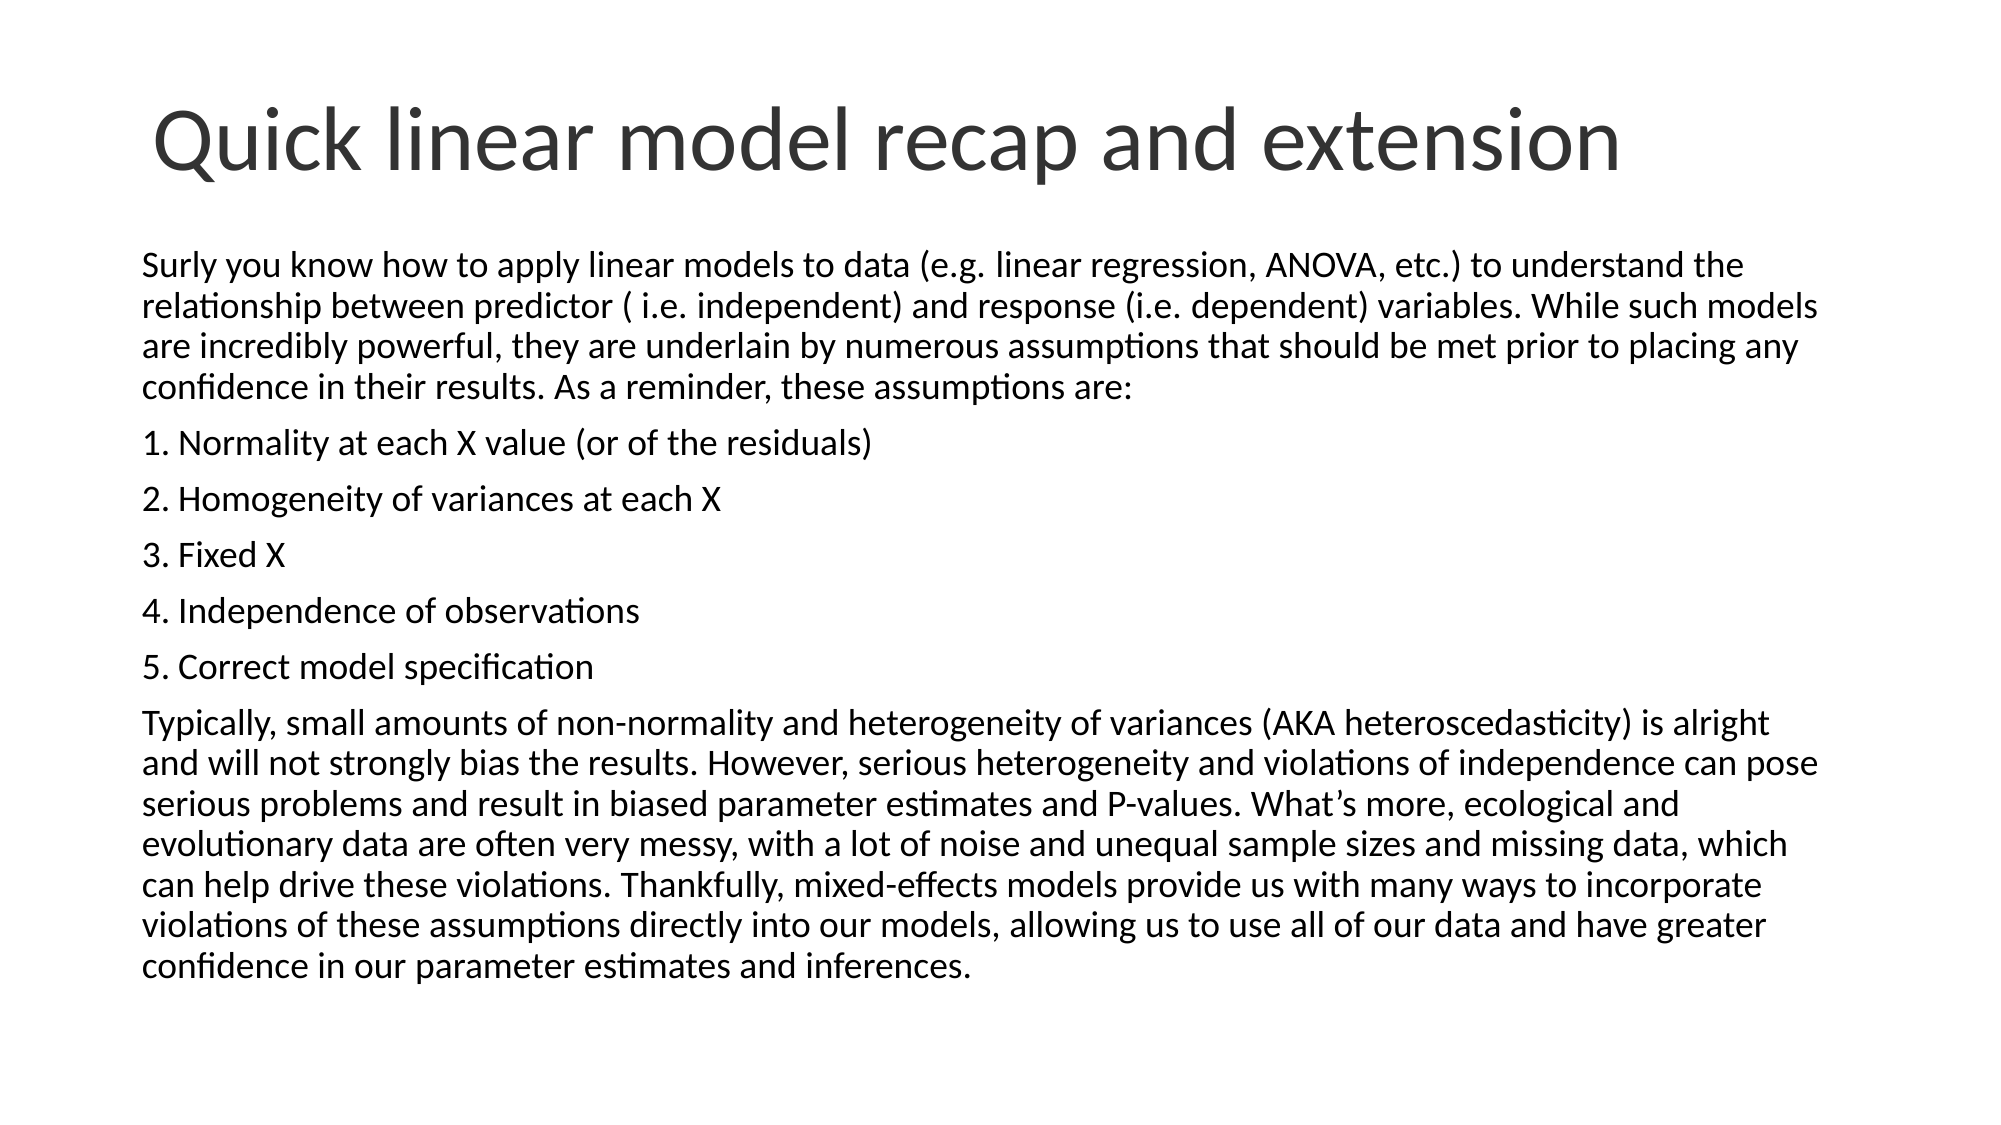

# Quick linear model recap and extension
Surly you know how to apply linear models to data (e.g. linear regression, ANOVA, etc.) to understand the relationship between predictor ( i.e. independent) and response (i.e. dependent) variables. While such models are incredibly powerful, they are underlain by numerous assumptions that should be met prior to placing any confidence in their results. As a reminder, these assumptions are:
Normality at each X value (or of the residuals)
Homogeneity of variances at each X
Fixed X
Independence of observations
Correct model specification
Typically, small amounts of non-normality and heterogeneity of variances (AKA heteroscedasticity) is alright and will not strongly bias the results. However, serious heterogeneity and violations of independence can pose serious problems and result in biased parameter estimates and P-values. What’s more, ecological and evolutionary data are often very messy, with a lot of noise and unequal sample sizes and missing data, which can help drive these violations. Thankfully, mixed-effects models provide us with many ways to incorporate violations of these assumptions directly into our models, allowing us to use all of our data and have greater confidence in our parameter estimates and inferences.